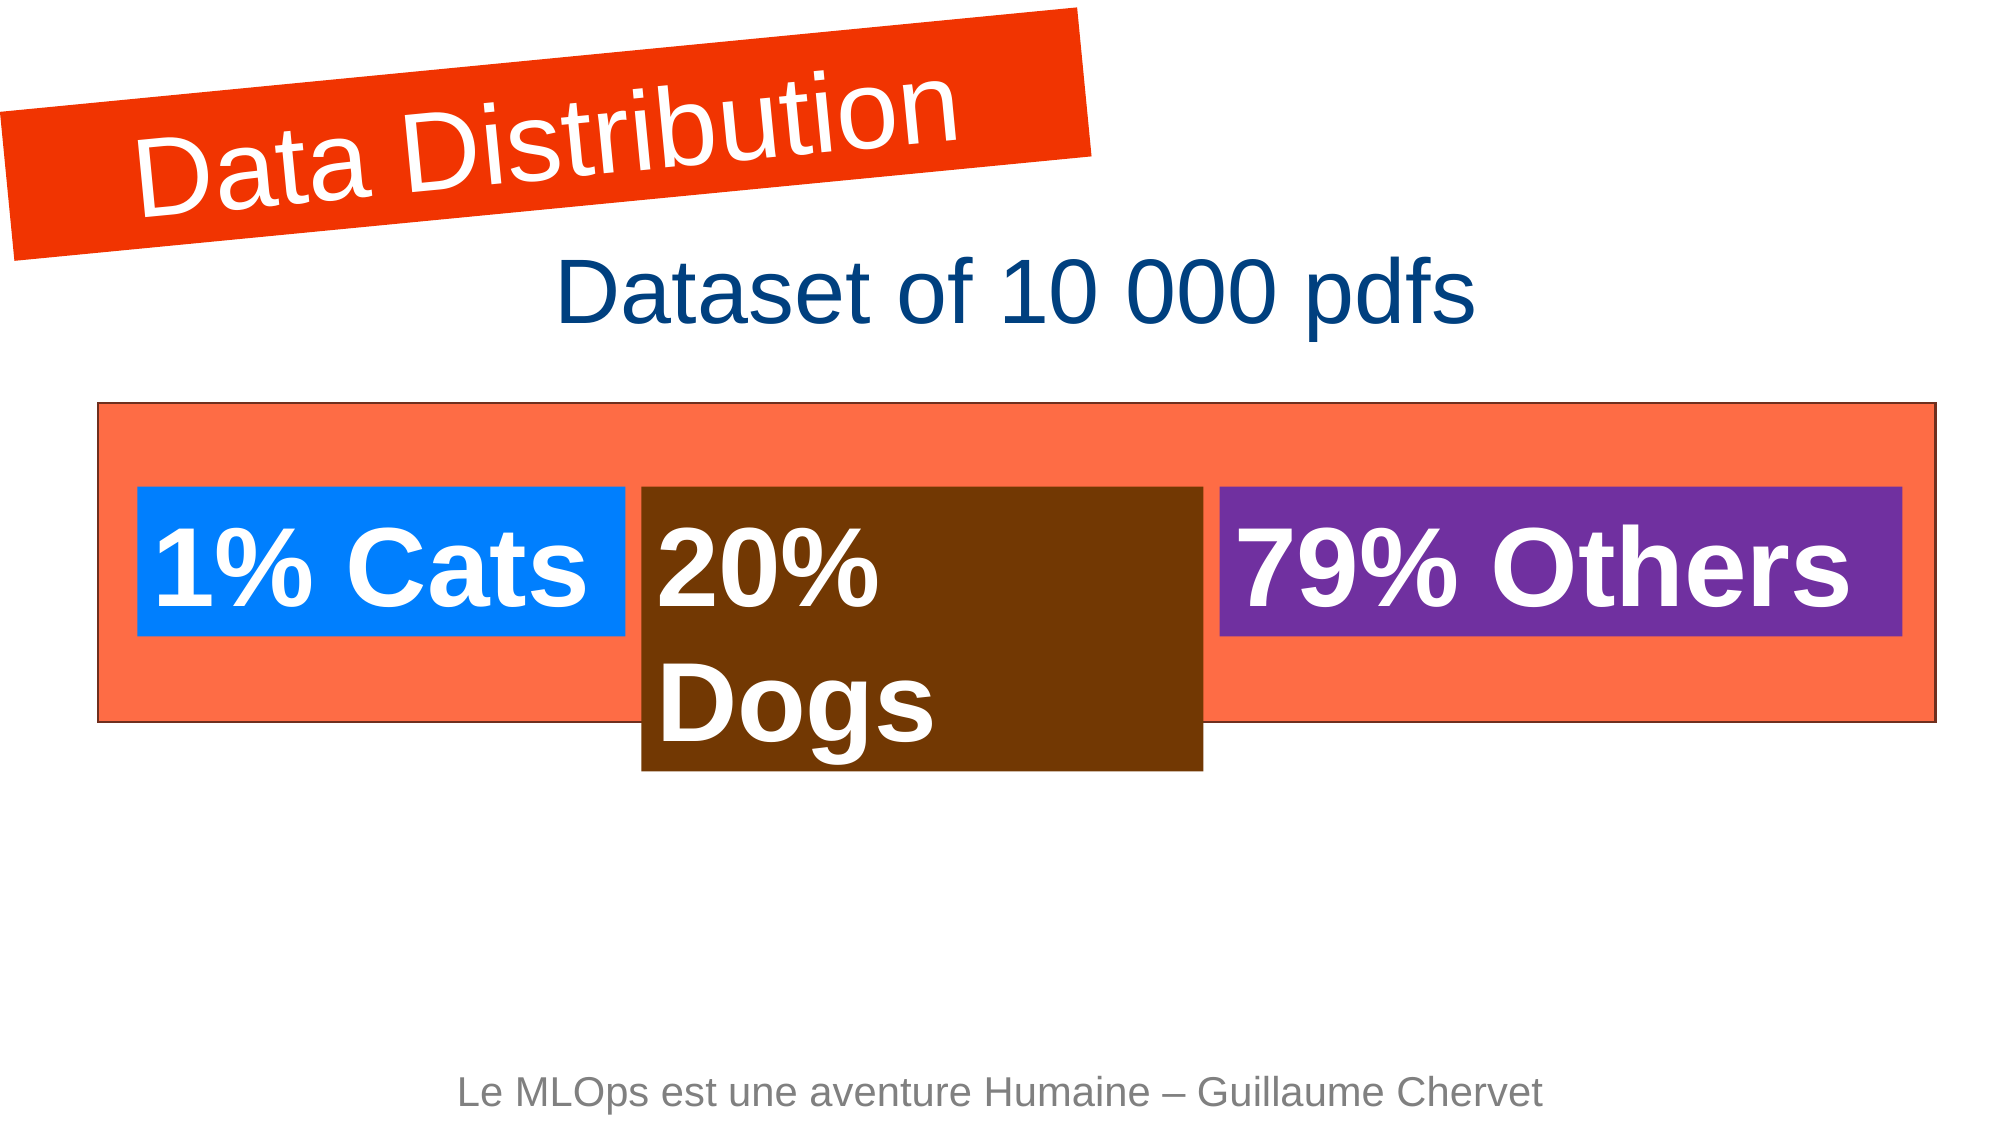

Data Distribution
Dataset of 10 000 pdfs

1% Cats
20% Dogs
79% Others
Le MLOps est une aventure Humaine – Guillaume Chervet